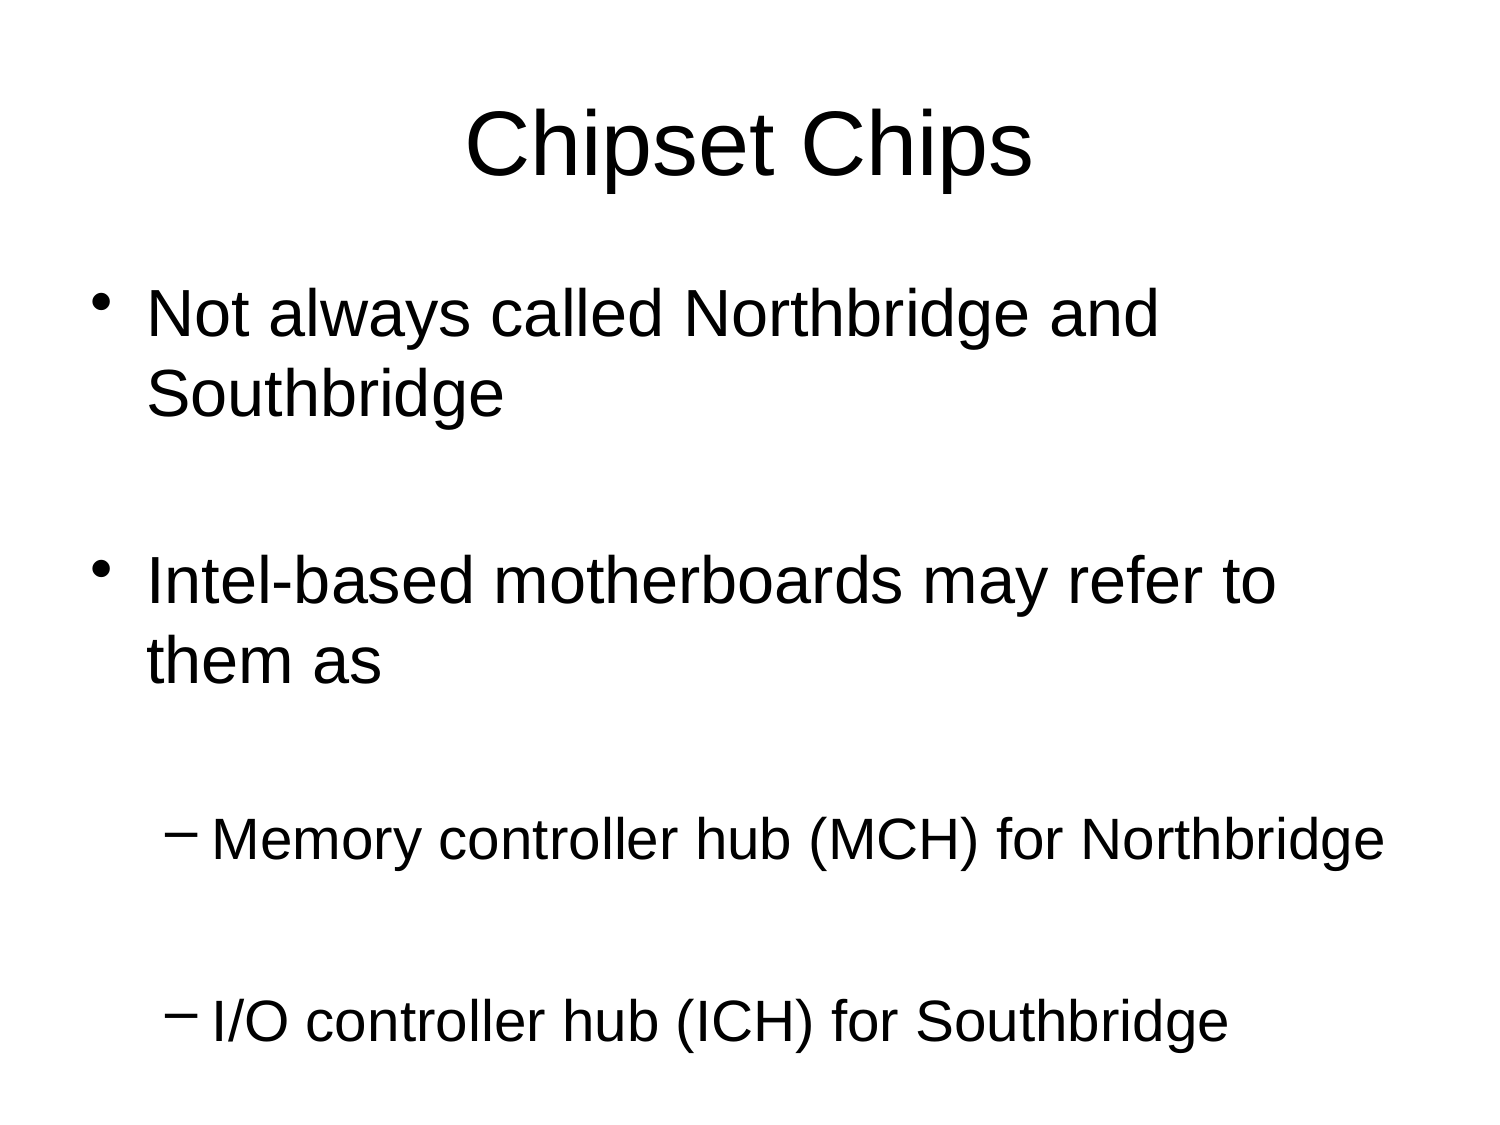

# Chipset Chips
Not always called Northbridge and Southbridge

Intel-based motherboards may refer to them as

Memory controller hub (MCH) for Northbridge

I/O controller hub (ICH) for Southbridge